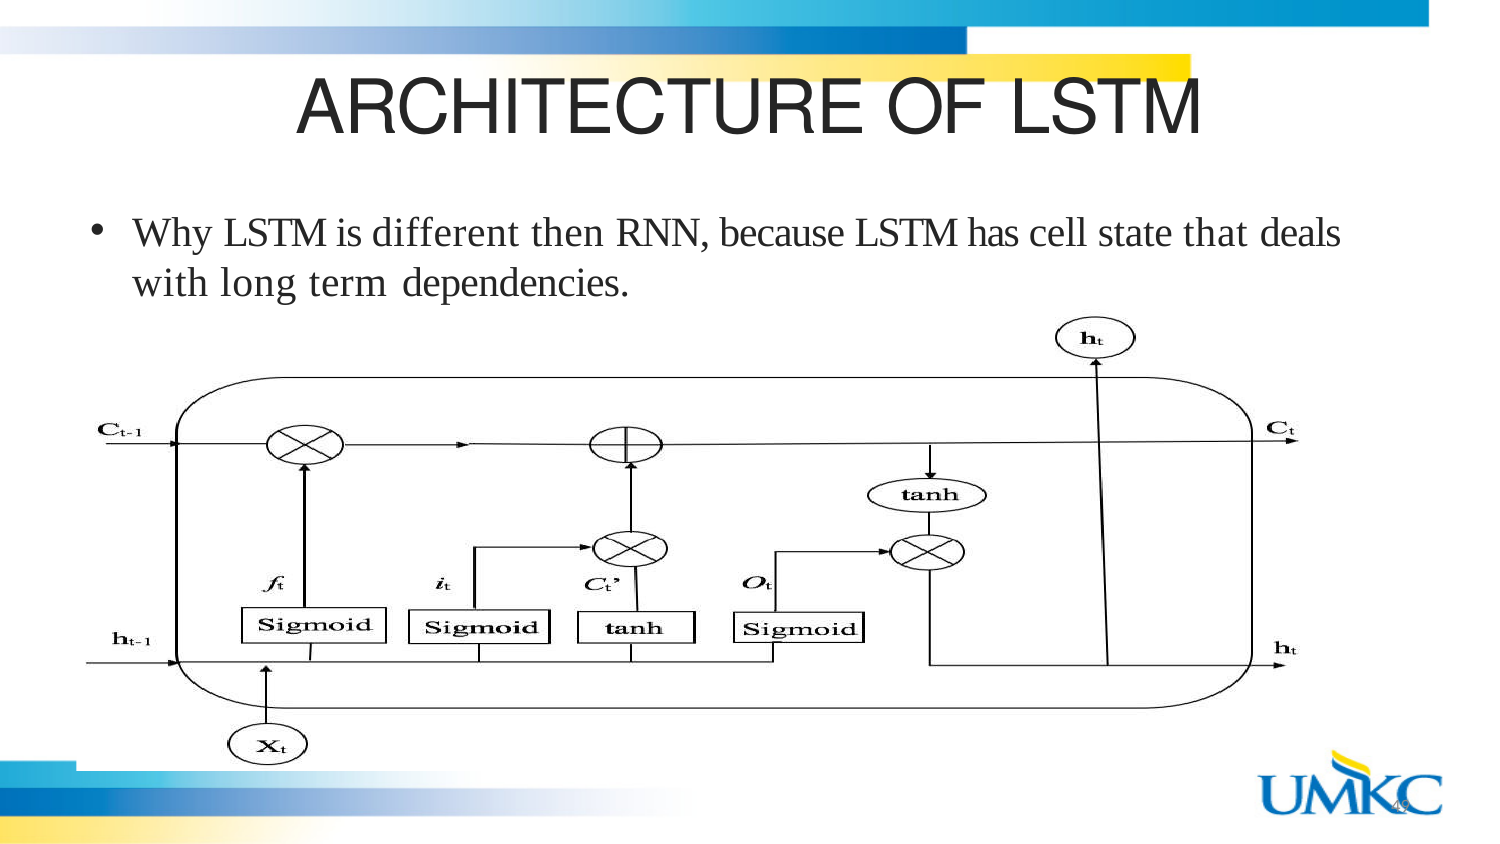

# ARCHITECTURE OF LSTM
Why LSTM is different then RNN, because LSTM has cell state that deals with long term dependencies.

49